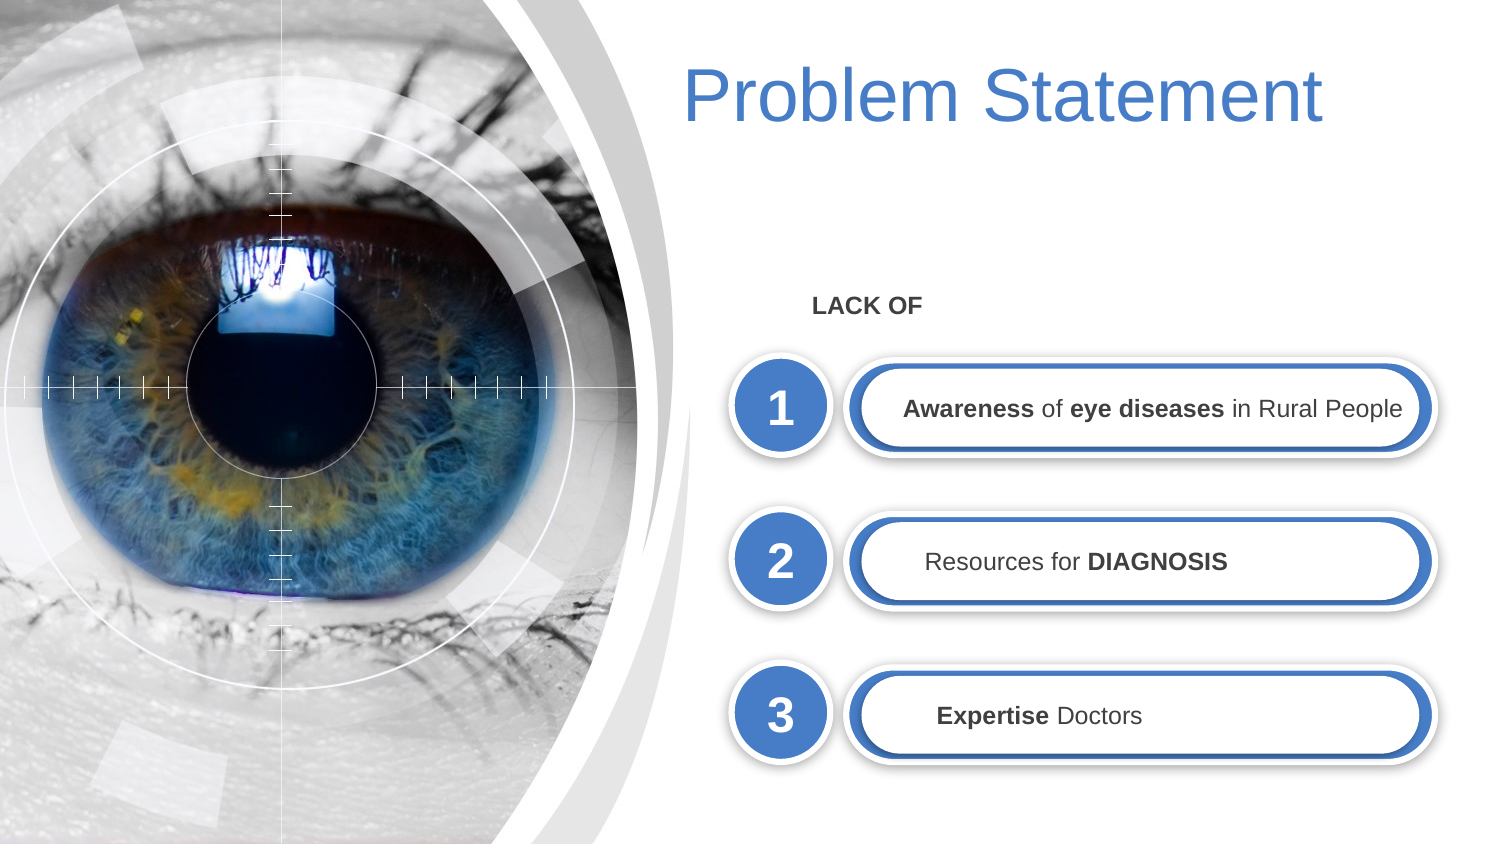

Problem Statement
LACK OF

1
 Awareness of eye diseases in Rural People

2
Resources for DIAGNOSIS

3
 Expertise Doctors